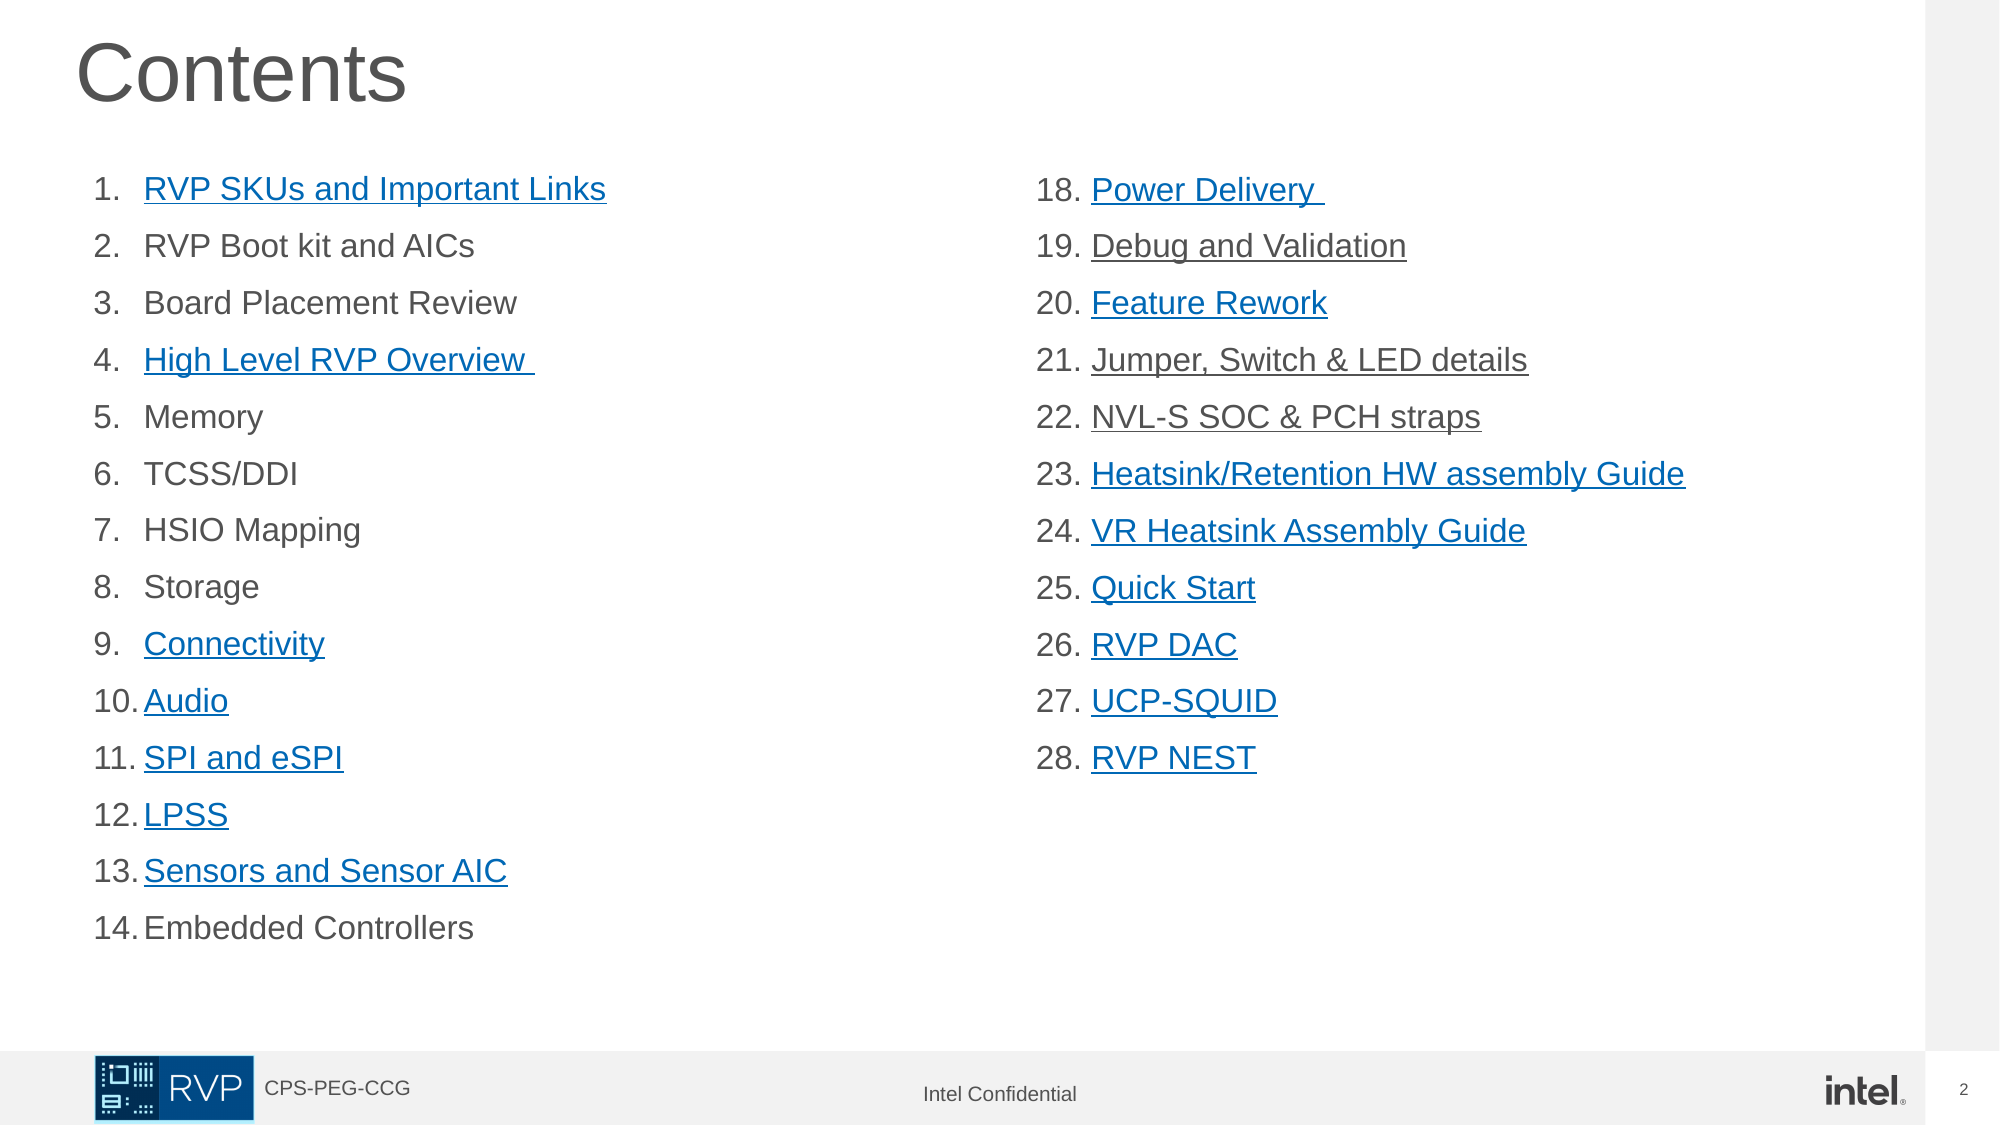

# Contents
RVP SKUs and Important Links
RVP Boot kit and AICs
Board Placement Review
High Level RVP Overview
Memory
TCSS/DDI
HSIO Mapping
Storage
Connectivity
Audio
SPI and eSPI
LPSS
Sensors and Sensor AIC
Embedded Controllers
18. Power Delivery
19. Debug and Validation
20. Feature Rework
21. Jumper, Switch & LED details
22. NVL-S SOC & PCH straps
23. Heatsink/Retention HW assembly Guide
24. VR Heatsink Assembly Guide
25. Quick Start
26. RVP DAC
27. UCP-SQUID
28. RVP NEST